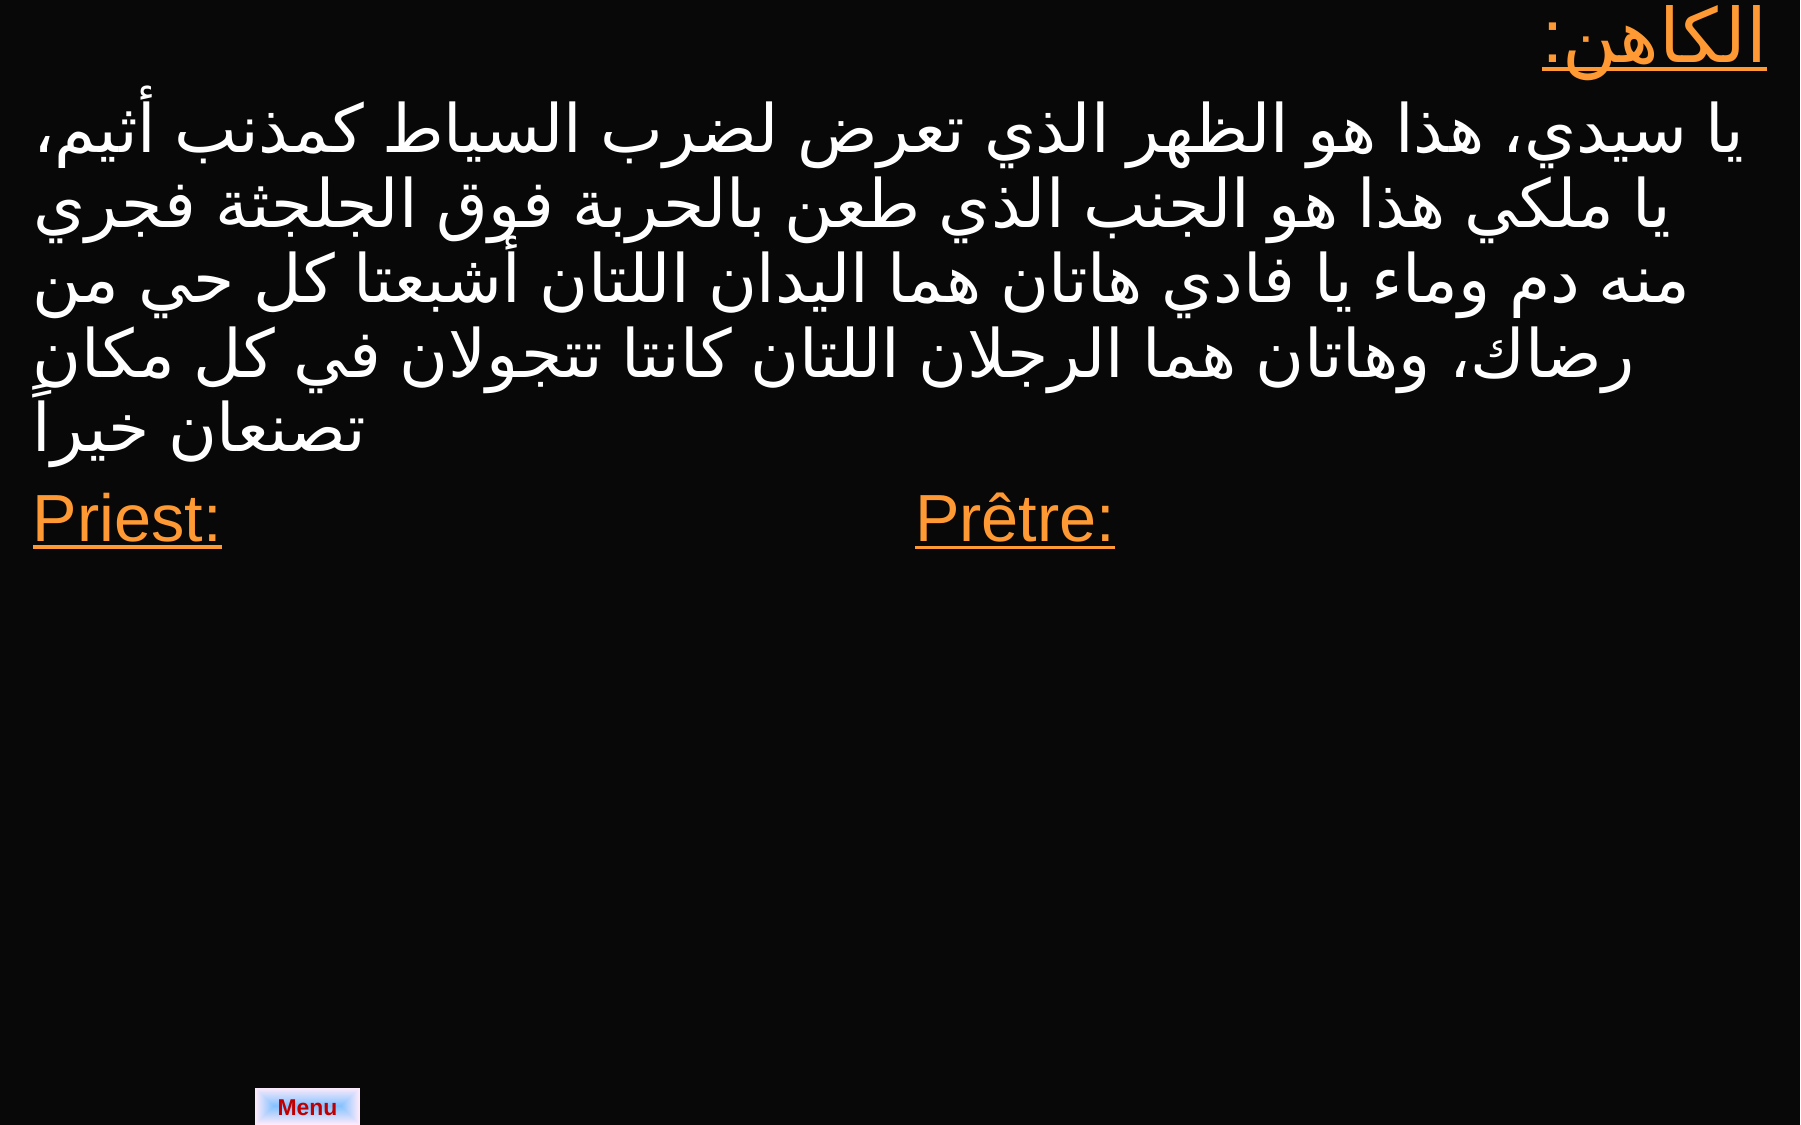

| الكاهن: يا سيدي، هذا هو الظهر الذي تعرض لضرب السياط كمذنب أثيم، يا ملكي هذا هو الجنب الذي طعن بالحربة فوق الجلجثة فجري منه دم وماء يا فادي هاتان هما اليدان اللتان أشبعتا كل حي من رضاك، وهاتان هما الرجلان اللتان كانتا تتجولان في كل مكان تصنعان خيراً |  |
| --- | --- |
| Priest: | Prêtre: |

Menu